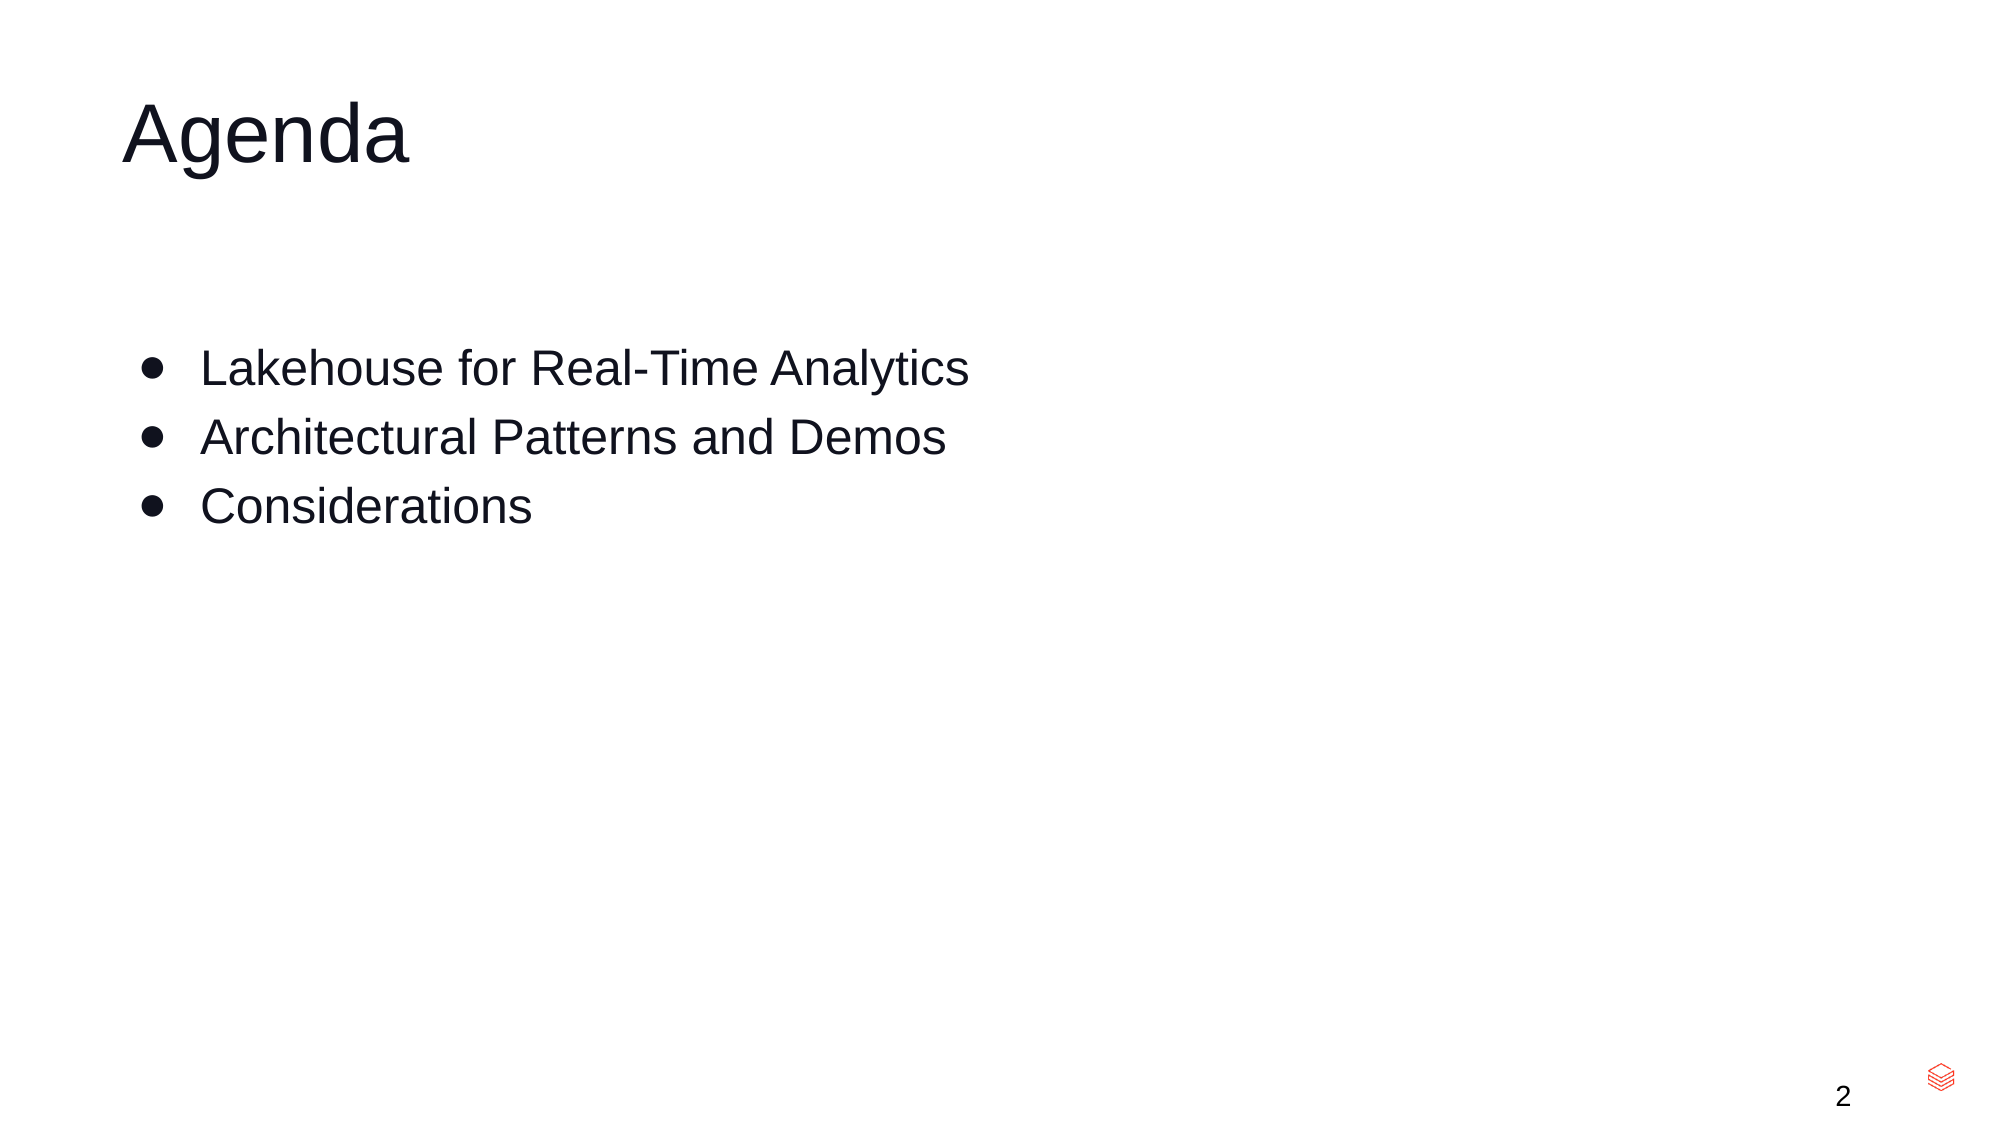

# Agenda
Lakehouse for Real-Time Analytics
Architectural Patterns and Demos
Considerations

2